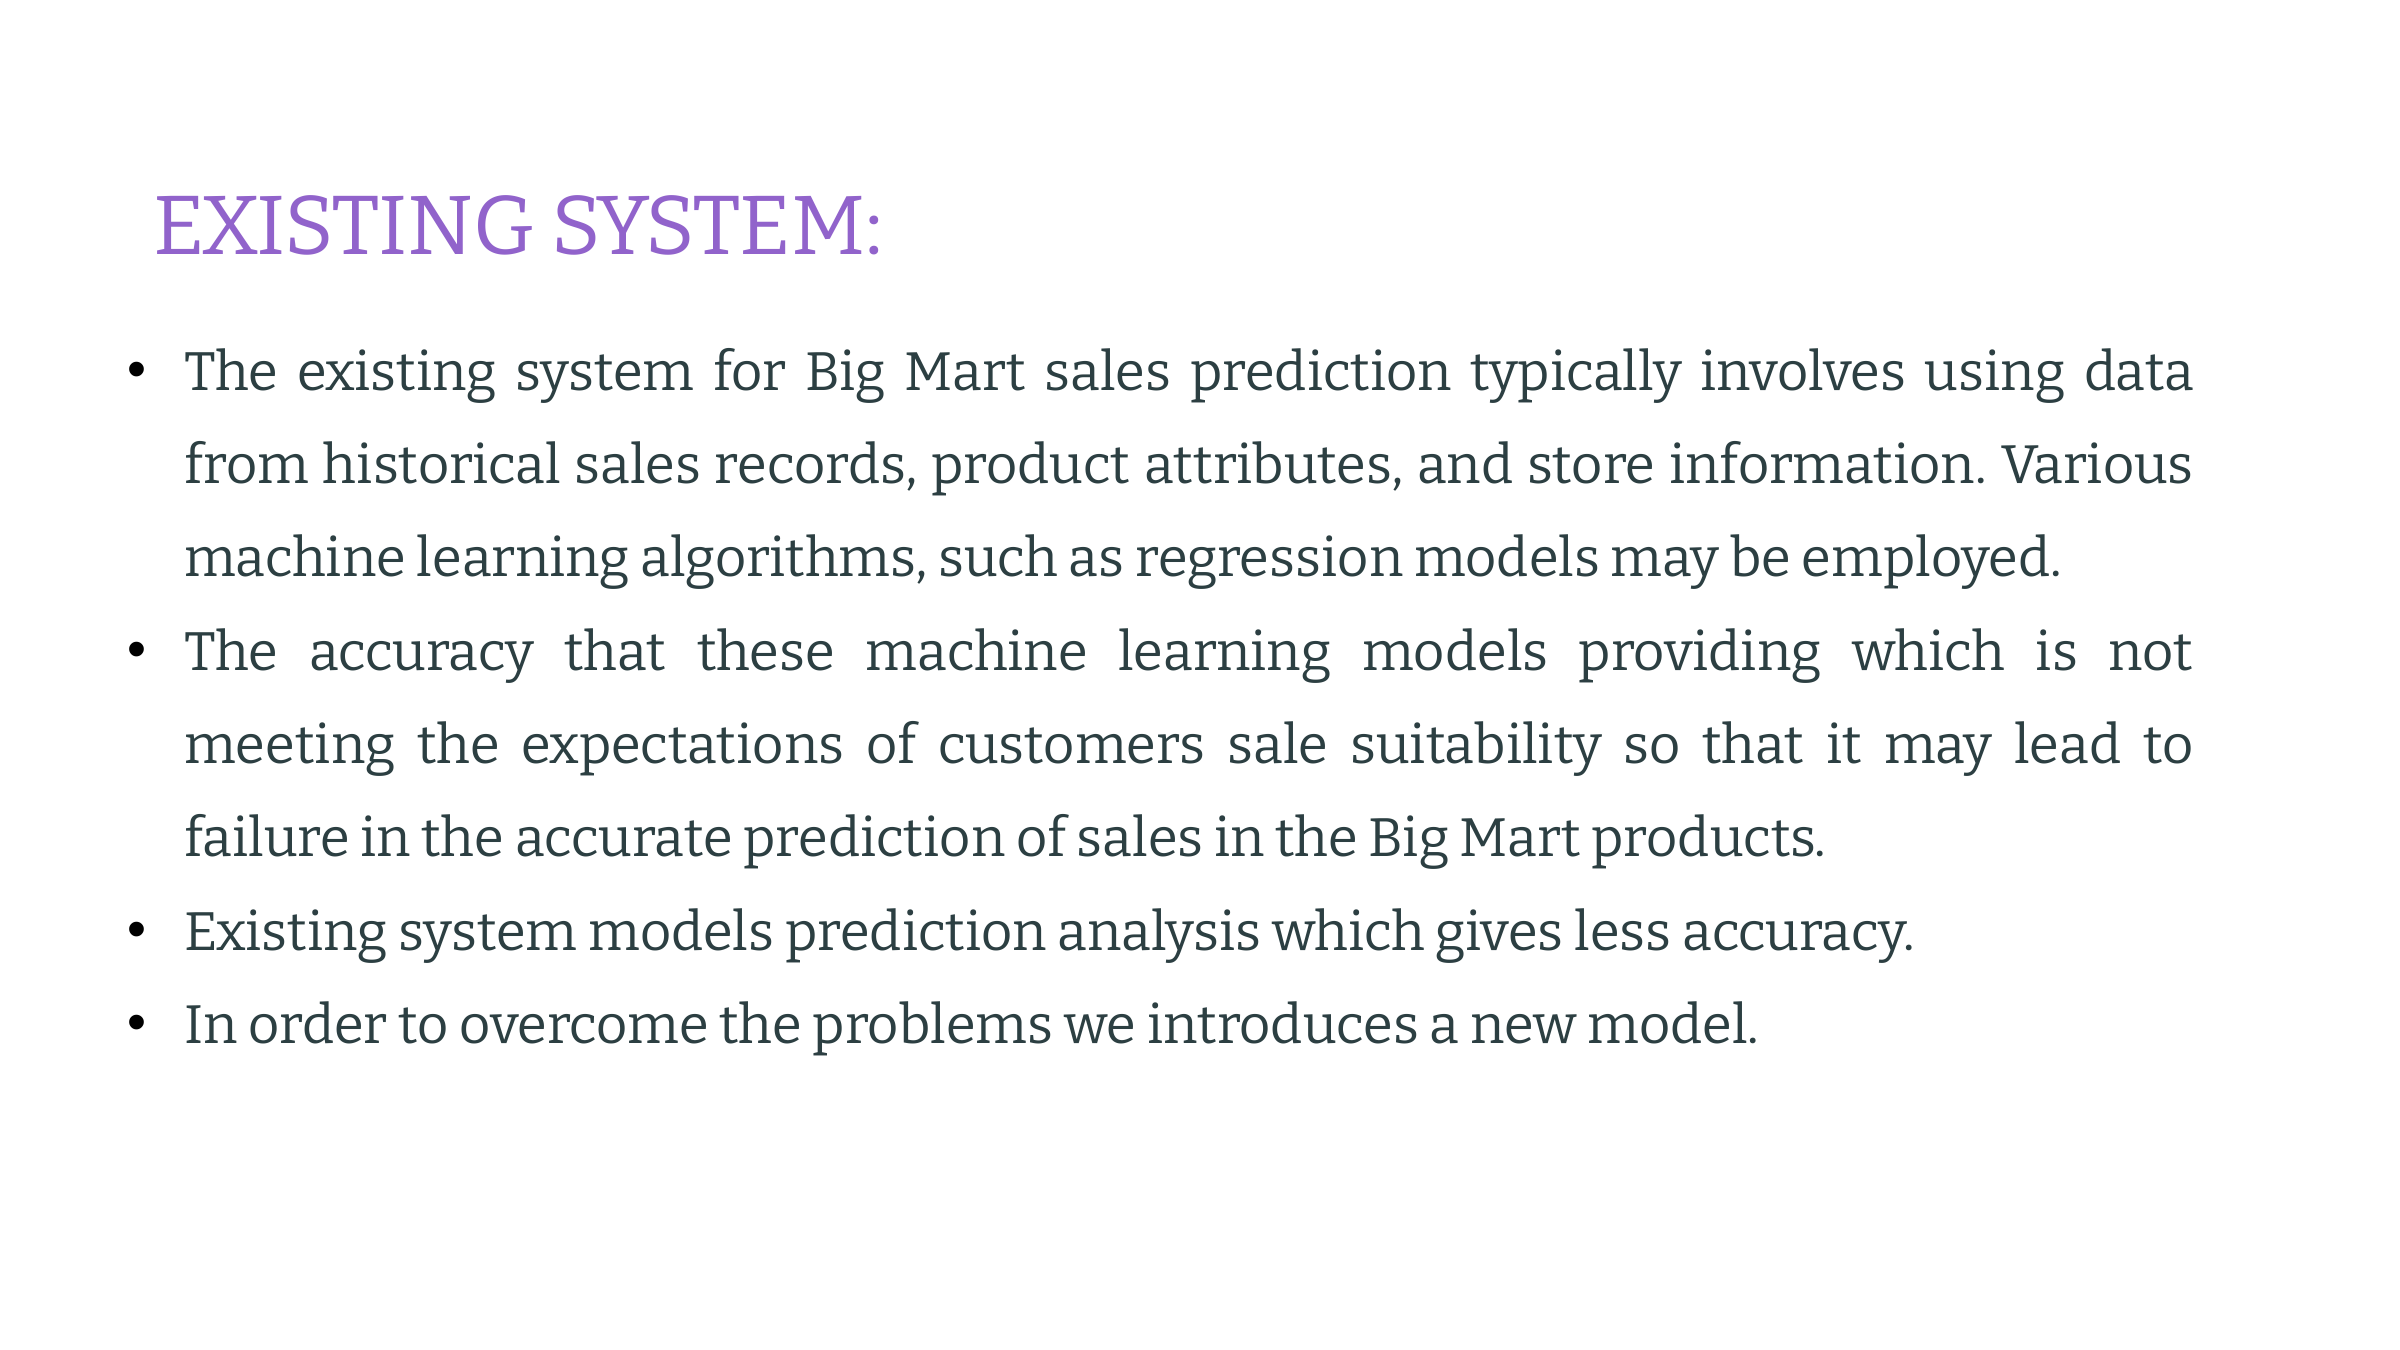

EXISTING SYSTEM:
The existing system for Big Mart sales prediction typically involves using data from historical sales records, product attributes, and store information. Various machine learning algorithms, such as regression models may be employed.
The accuracy that these machine learning models providing which is not meeting the expectations of customers sale suitability so that it may lead to failure in the accurate prediction of sales in the Big Mart products.
Existing system models prediction analysis which gives less accuracy.
In order to overcome the problems we introduces a new model.